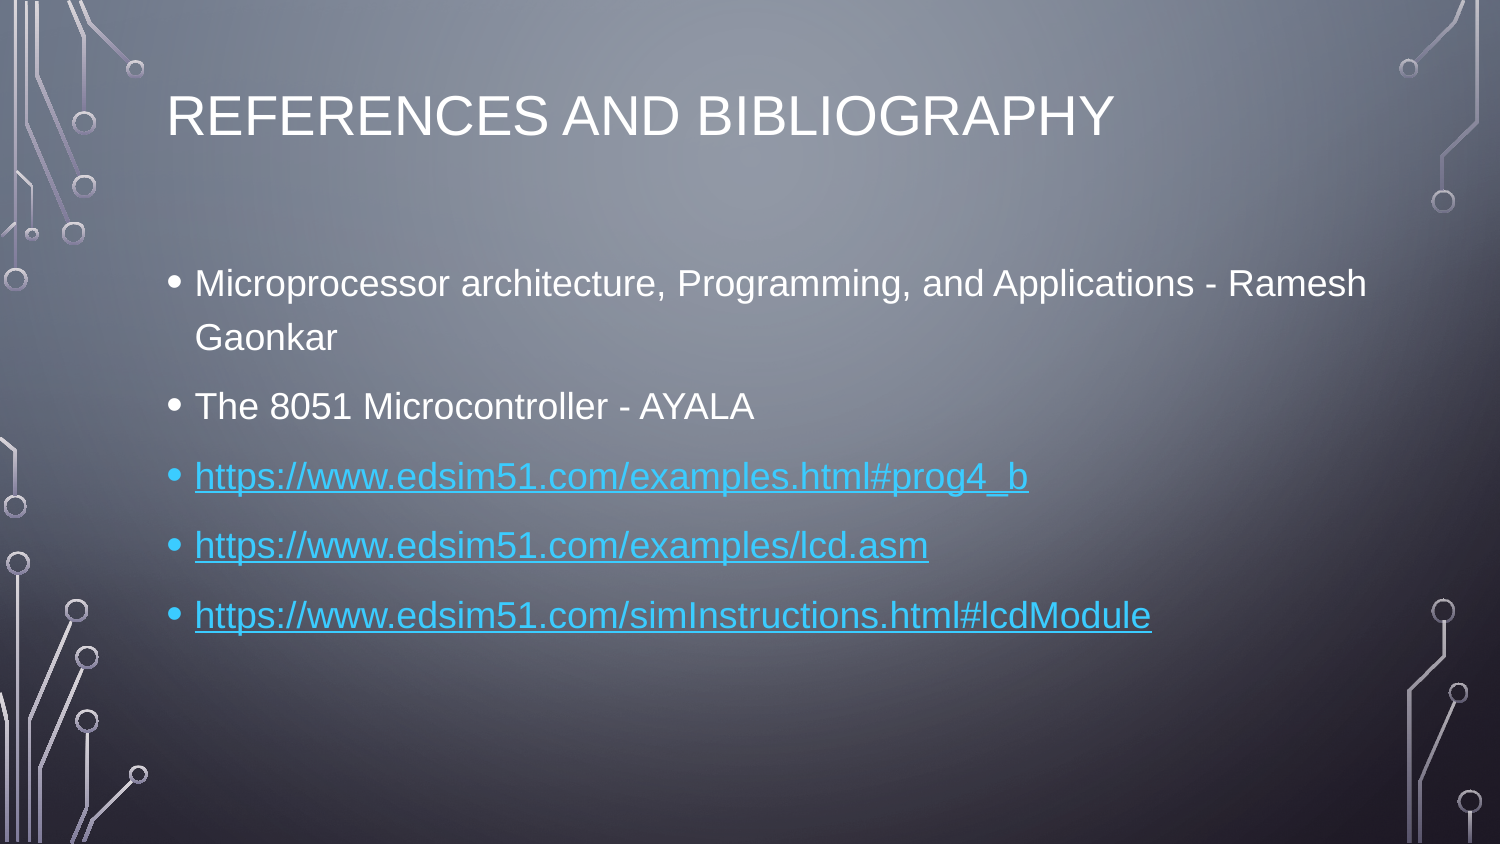

# REFERENCES AND BIBLIOGRAPHY
Microprocessor architecture, Programming, and Applications - Ramesh Gaonkar
The 8051 Microcontroller - AYALA
https://www.edsim51.com/examples.html#prog4_b
https://www.edsim51.com/examples/lcd.asm
https://www.edsim51.com/simInstructions.html#lcdModule